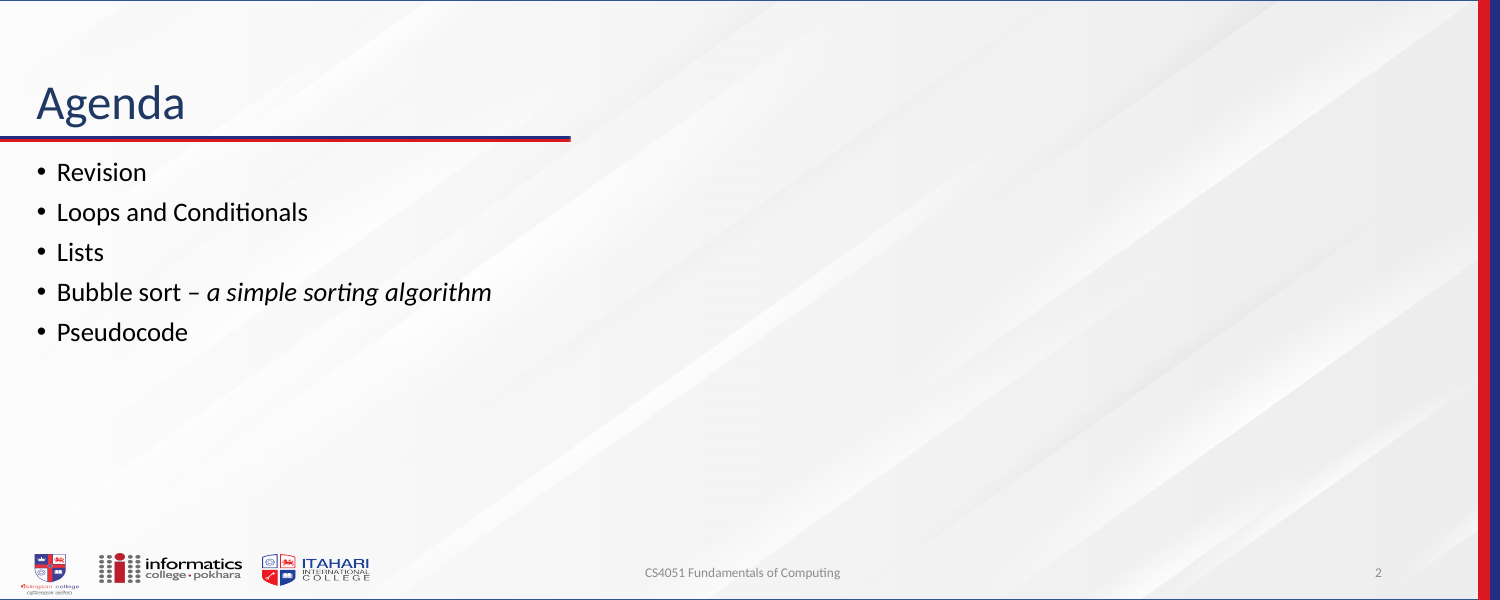

# Agenda
Revision
Loops and Conditionals
Lists
Bubble sort – a simple sorting algorithm
Pseudocode

CS4051 Fundamentals of Computing
2